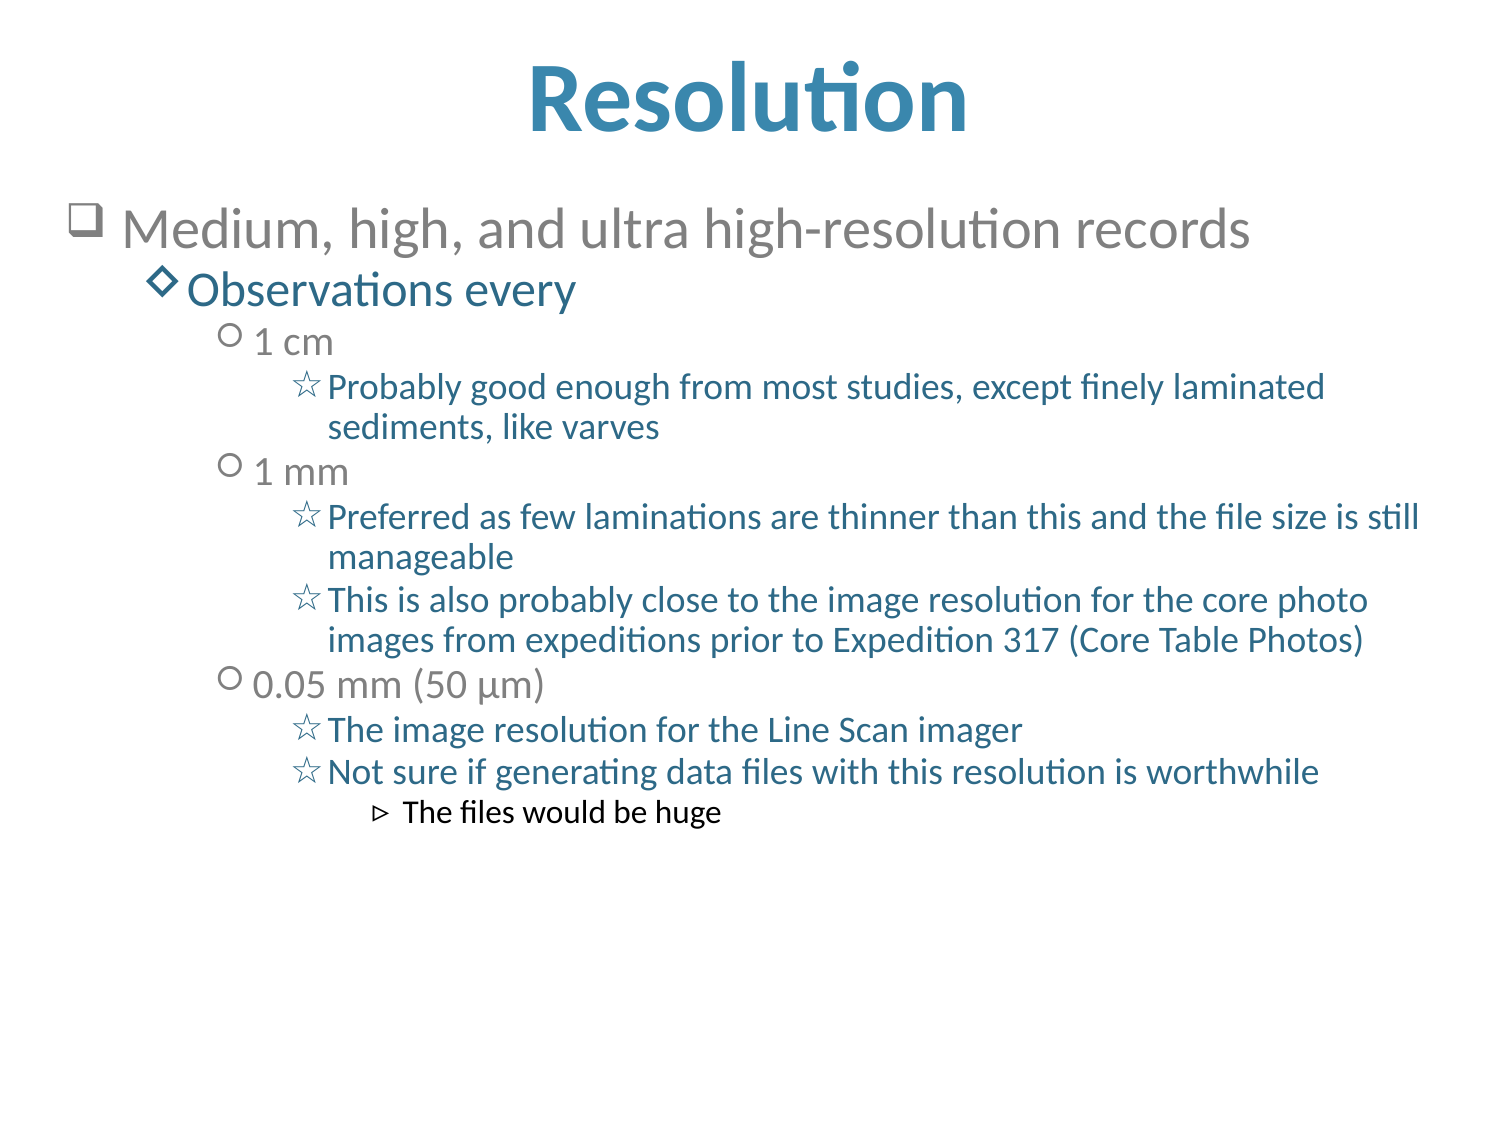

# Resolution
Medium, high, and ultra high-resolution records
Observations every
1 cm
Probably good enough from most studies, except finely laminated sediments, like varves
1 mm
Preferred as few laminations are thinner than this and the file size is still manageable
This is also probably close to the image resolution for the core photo images from expeditions prior to Expedition 317 (Core Table Photos)
0.05 mm (50 µm)
The image resolution for the Line Scan imager
Not sure if generating data files with this resolution is worthwhile
The files would be huge